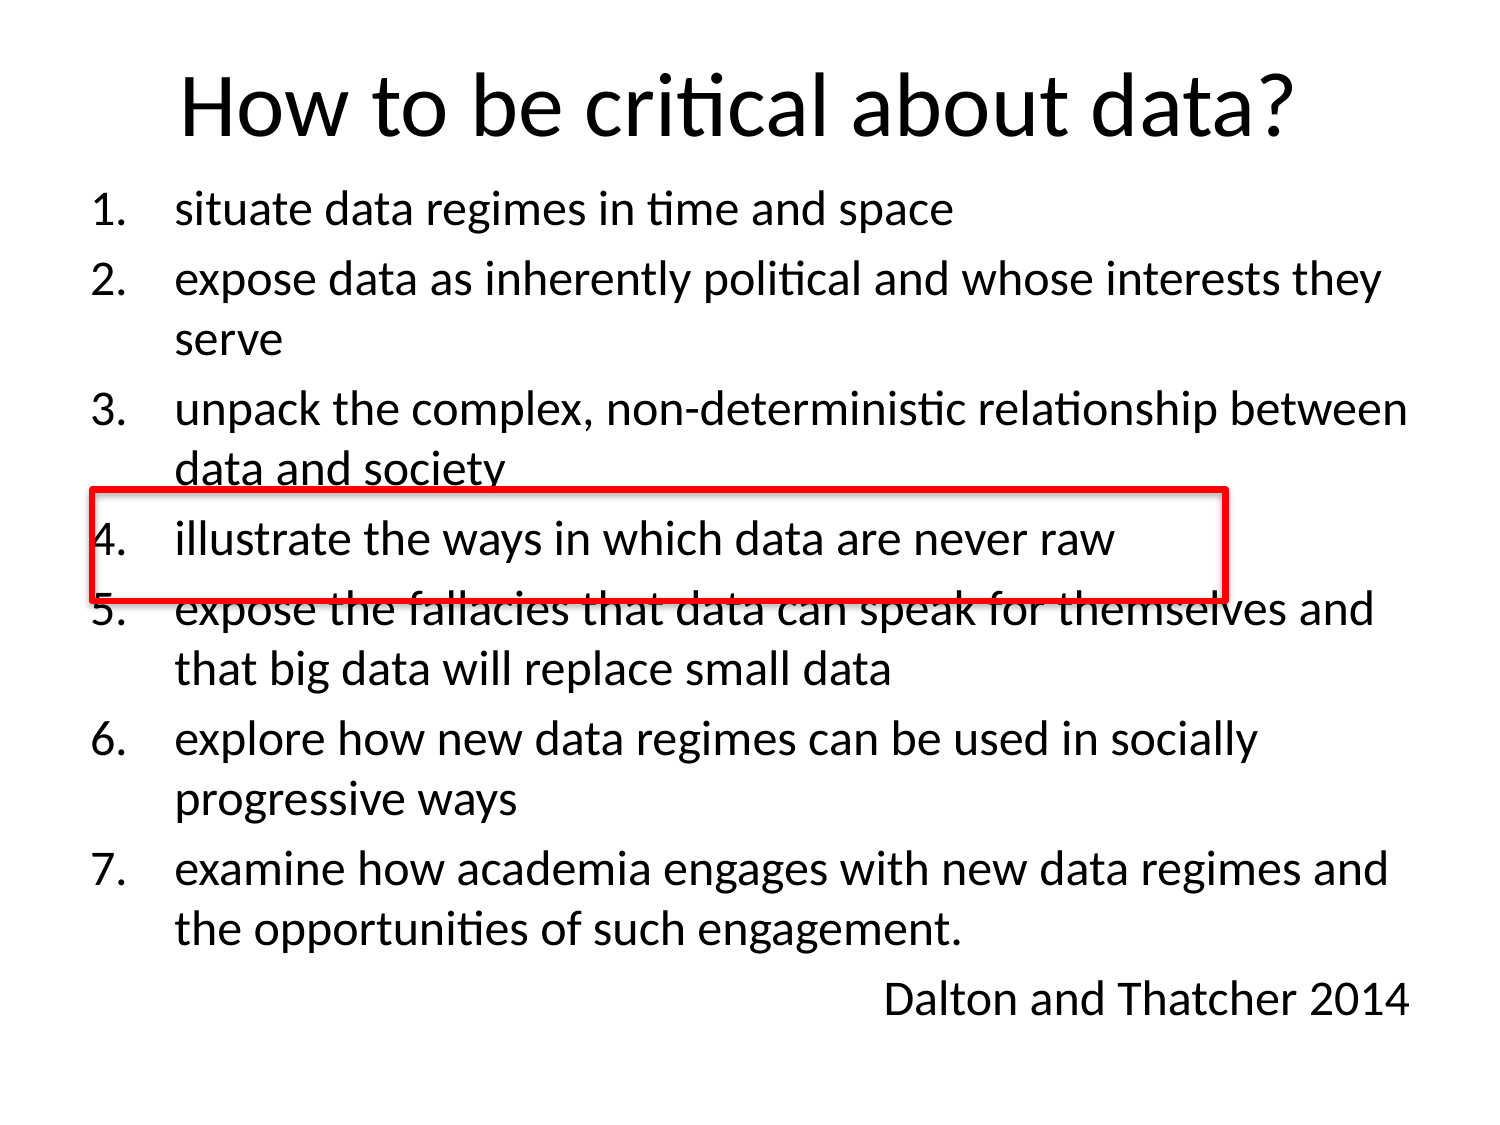

# How to be critical about data?
situate data regimes in time and space
expose data as inherently political and whose interests they serve
unpack the complex, non-deterministic relationship between data and society
illustrate the ways in which data are never raw
expose the fallacies that data can speak for themselves and that big data will replace small data
explore how new data regimes can be used in socially progressive ways
examine how academia engages with new data regimes and the opportunities of such engagement.
Dalton and Thatcher 2014